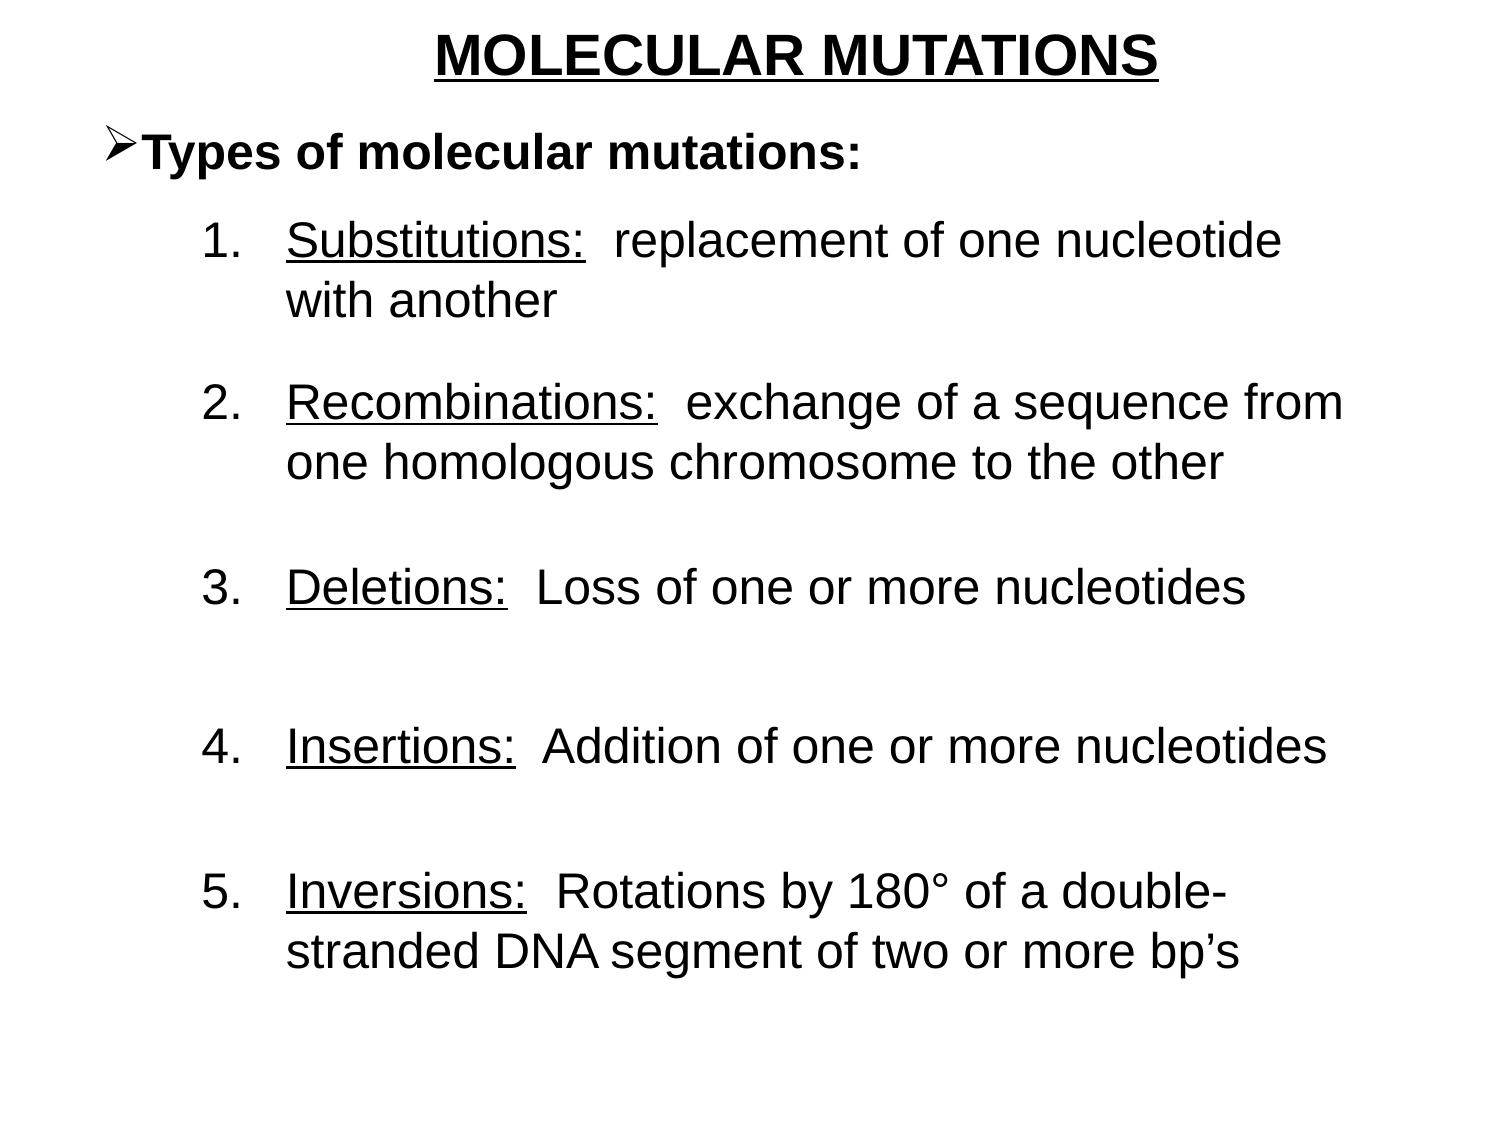

MOLECULAR MUTATIONS
Types of molecular mutations:
Substitutions:  replacement of one nucleotide with another
Recombinations:  exchange of a sequence from one homologous chromosome to the other
Deletions:  Loss of one or more nucleotides
Insertions:  Addition of one or more nucleotides
Inversions:  Rotations by 180° of a double-stranded DNA segment of two or more bp’s